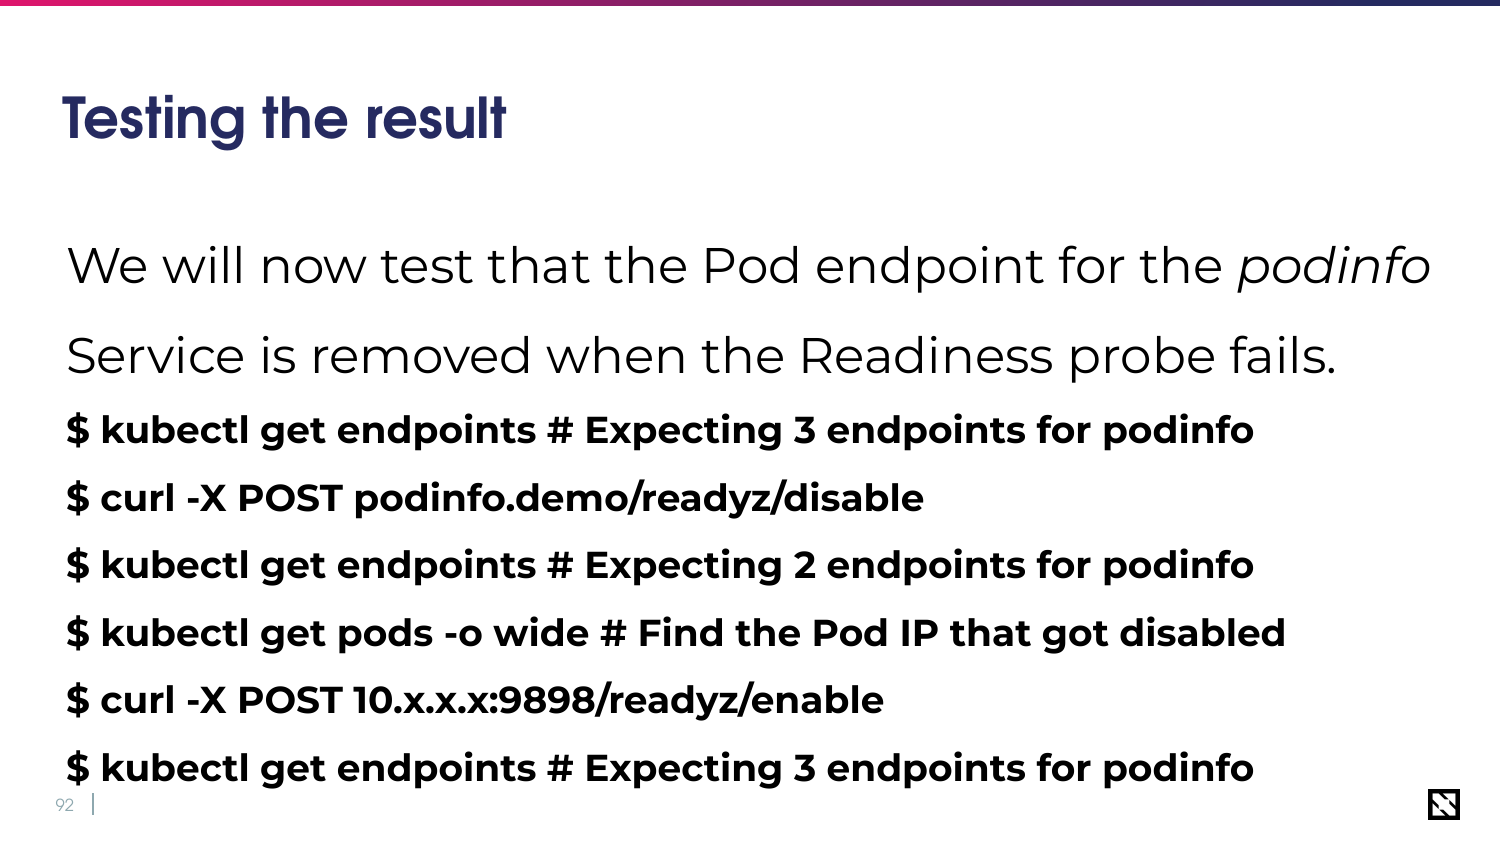

# Testing the result
We will now test that the Pod endpoint for the podinfo Service is removed when the Readiness probe fails.
$ kubectl get endpoints # Expecting 3 endpoints for podinfo
$ curl -X POST podinfo.demo/readyz/disable
$ kubectl get endpoints # Expecting 2 endpoints for podinfo
$ kubectl get pods -o wide # Find the Pod IP that got disabled
$ curl -X POST 10.x.x.x:9898/readyz/enable
$ kubectl get endpoints # Expecting 3 endpoints for podinfo